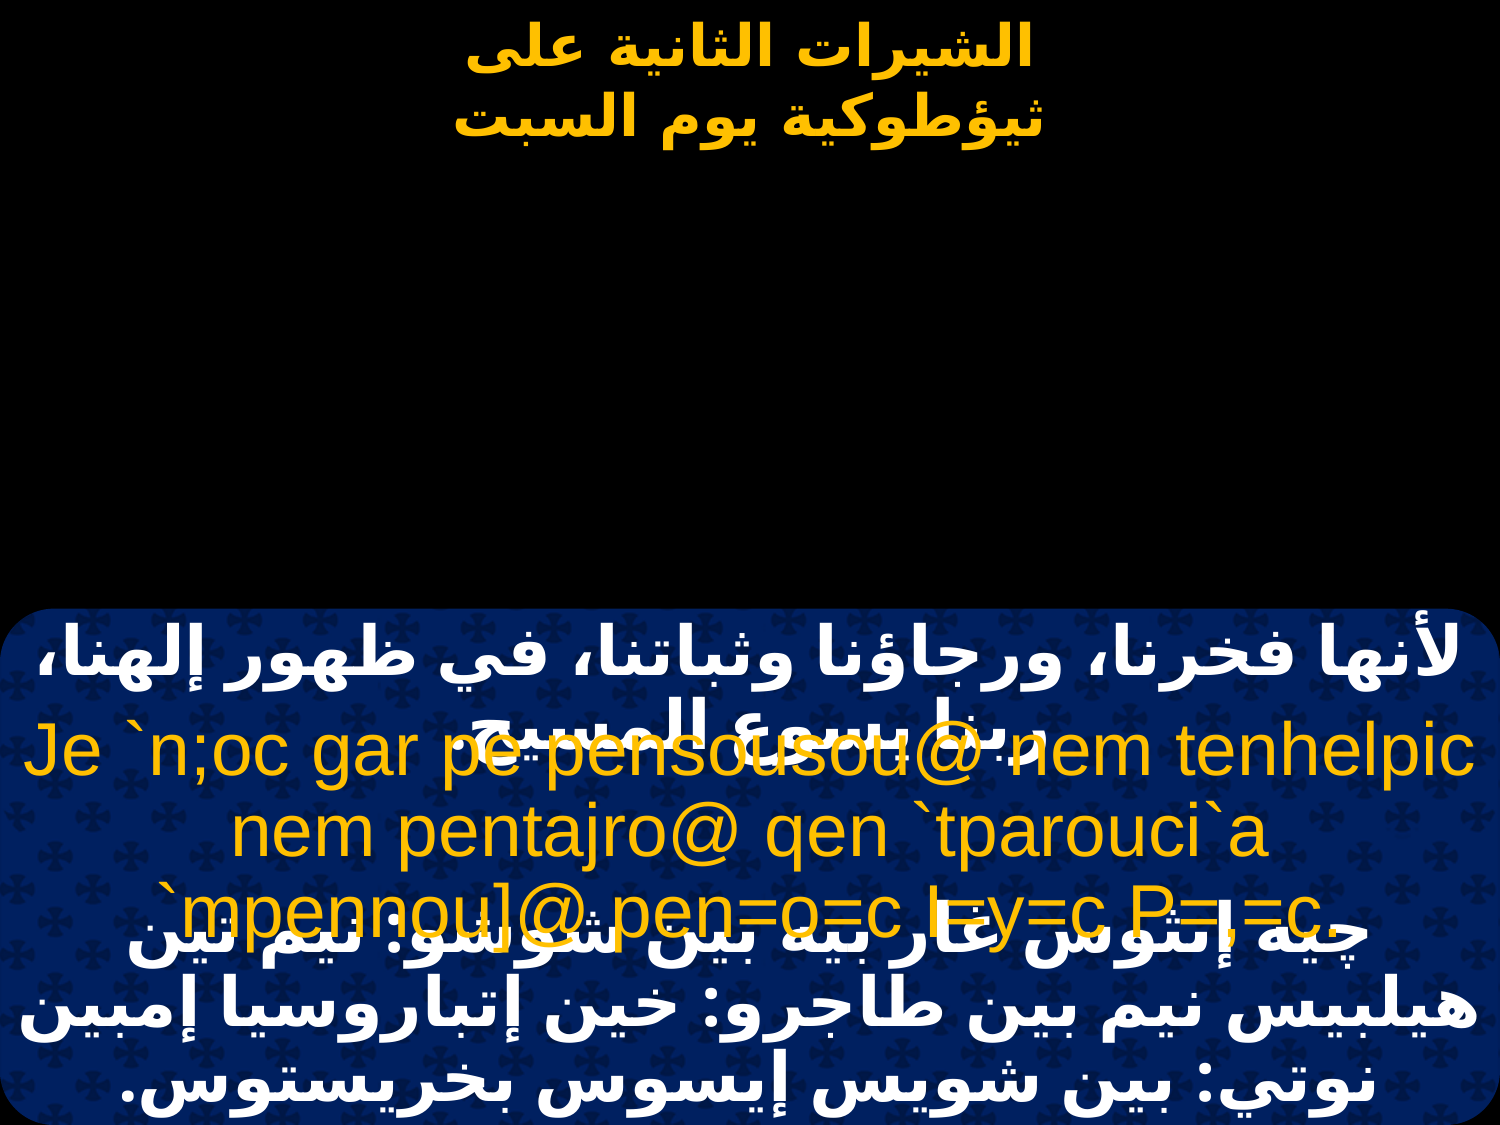

#
لأنها فخرنا، ورجاؤنا وثباتنا، في ظهور إلهنا، ربنا يسوع المسيح.
Je `n;oc gar pe pensousou@ nem tenhelpic nem pentajro@ qen `tparouci`a `mpennou]@ pen=o=c I=y=c P=,=c.
چيه إنثوس غار بيه بين شوشو: نيم تين هيلبيس نيم بين طاجرو: خين إتباروسيا إمبين نوتي: بين شويس إيسوس بخريستوس.